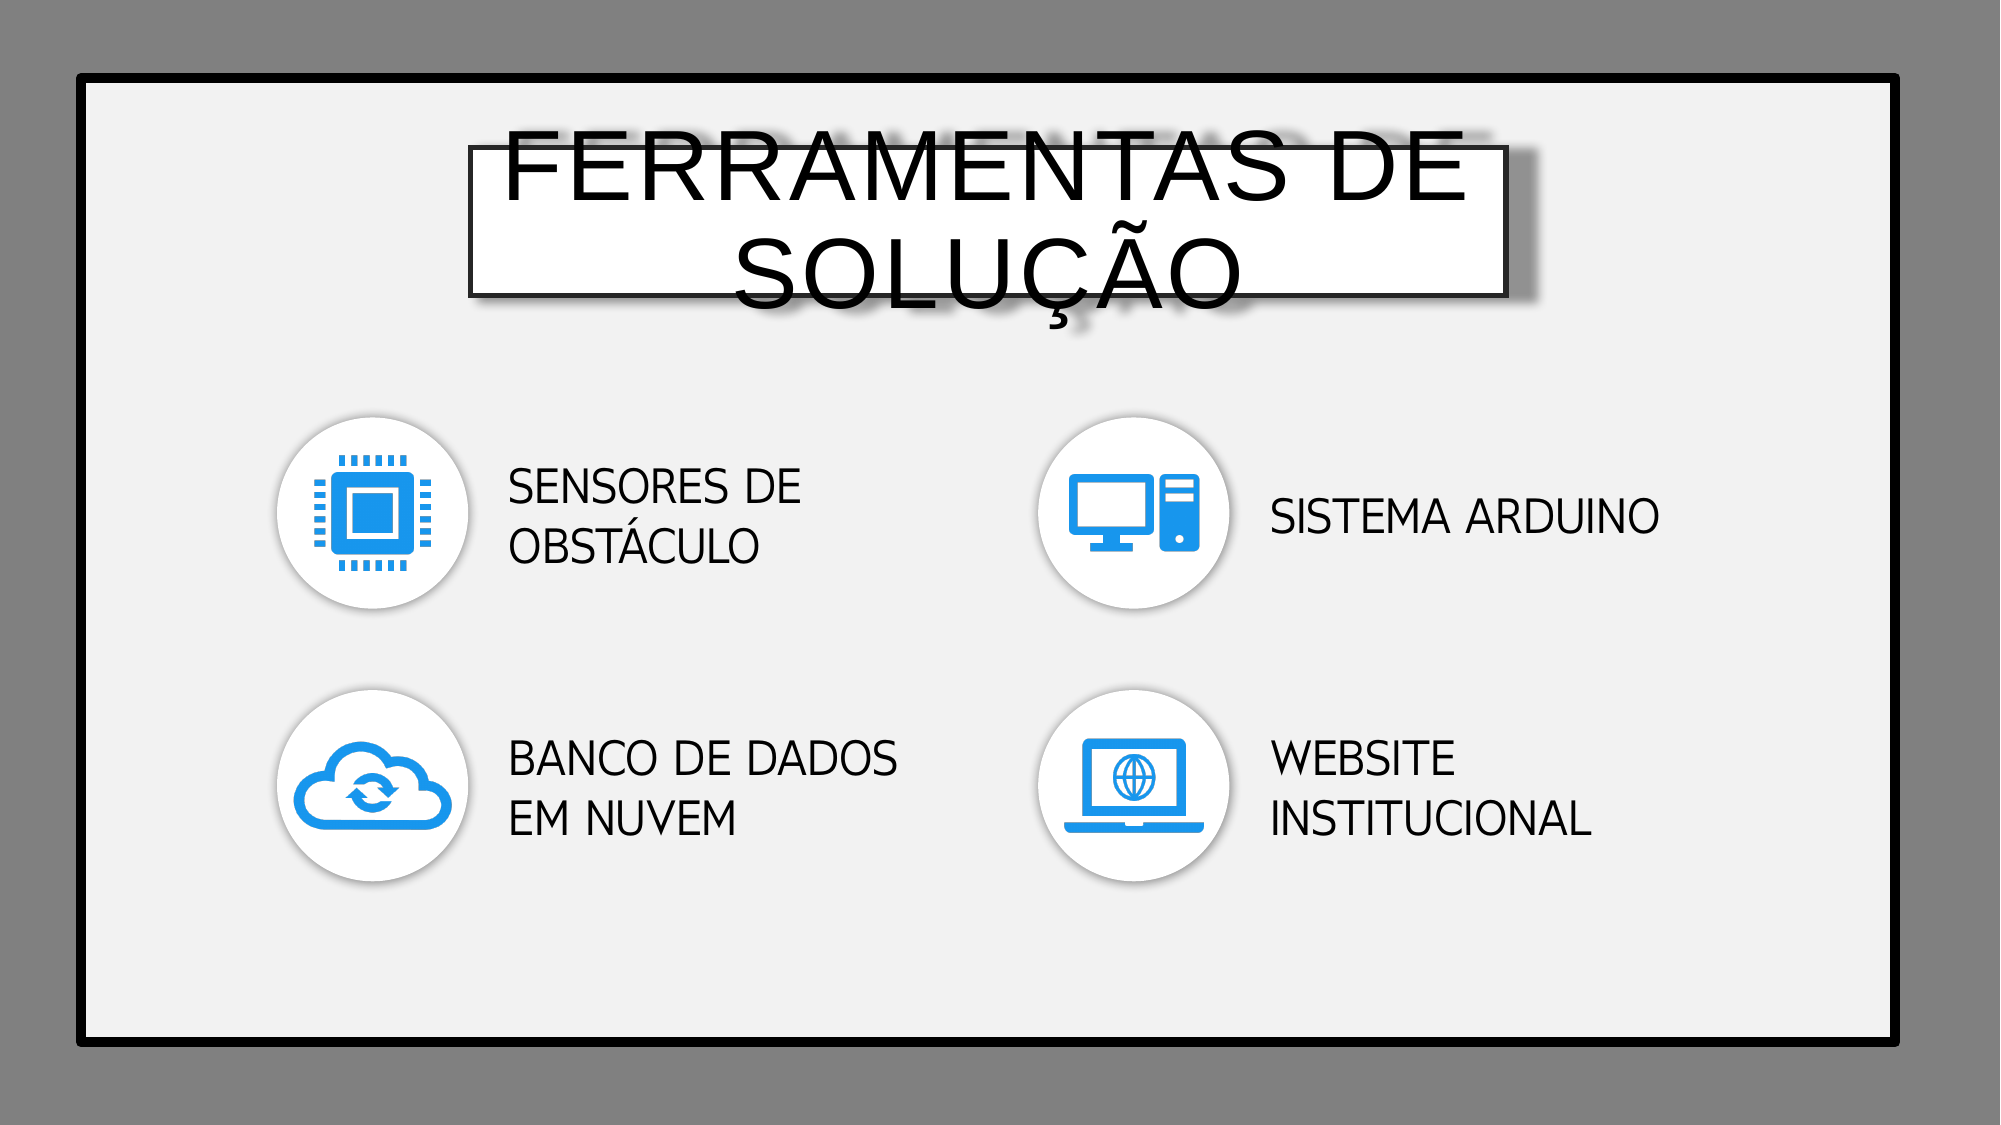

# FERRAMENTAS DE solução

SENSORES DE OBSTÁCULO
SISTEMA ARDUINO
BANCO DE DADOS EM NUVEM
WEBSITE INSTITUCIONAL